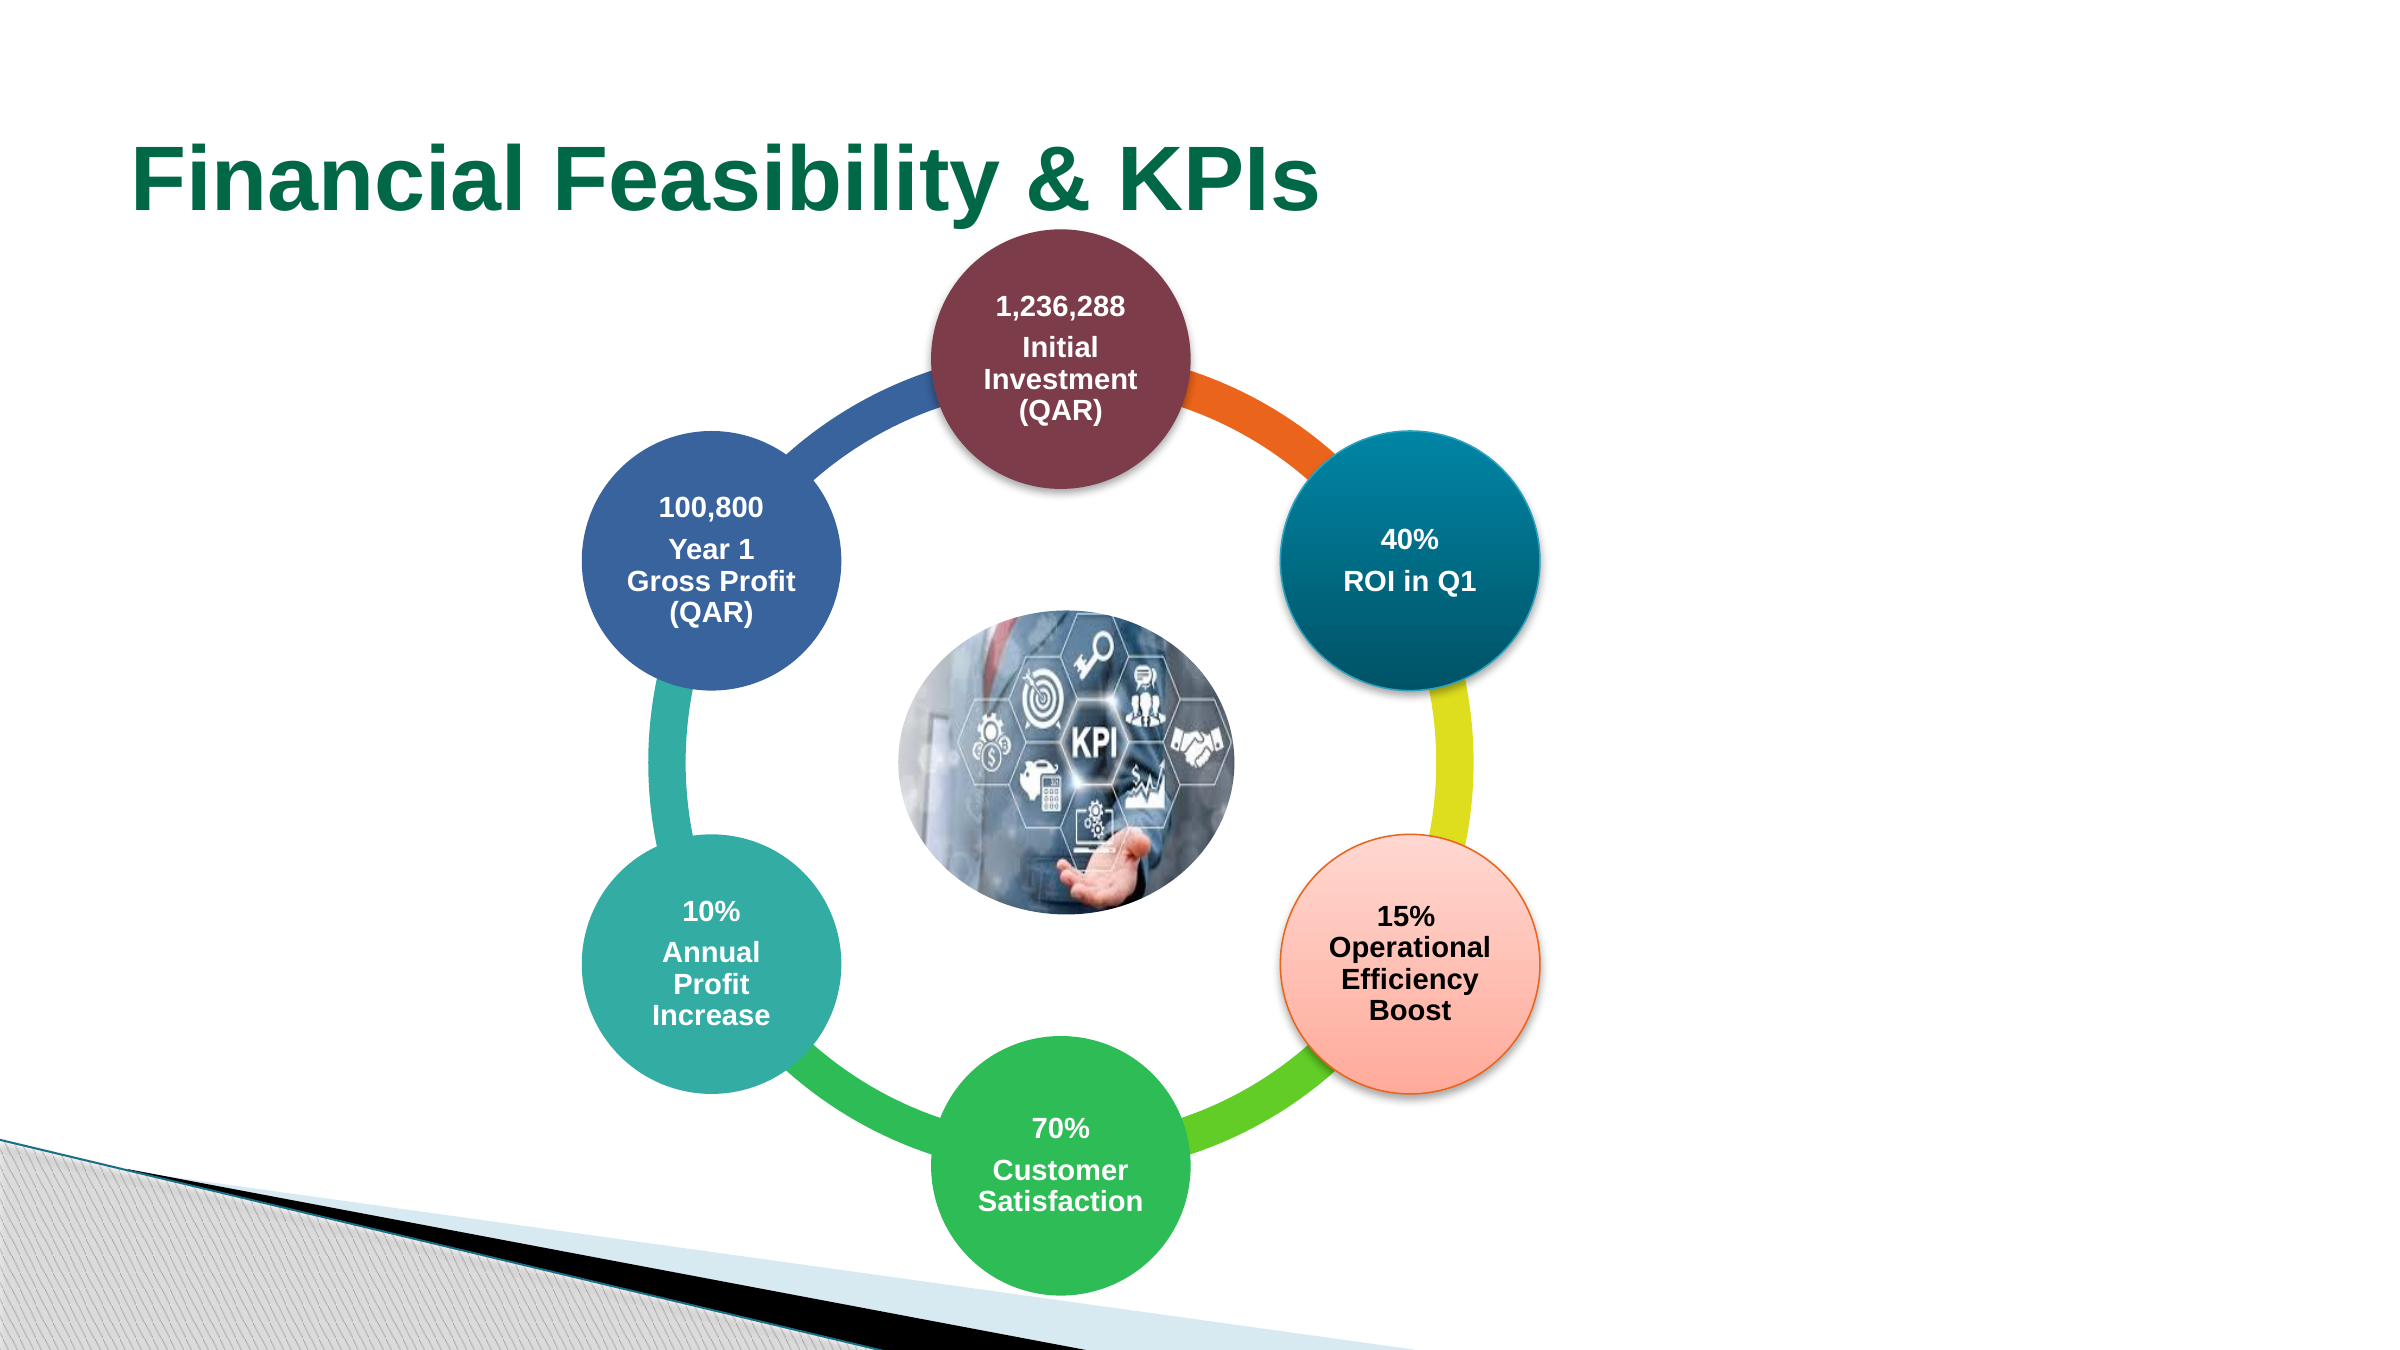

Financial Feasibility & KPIs

1,236,288
Initial Investment (QAR)
40%
ROI in Q1
15%  Operational Efficiency Boost
70%
Customer Satisfaction
10%
Annual Profit Increase
100,800
Year 1 Gross Profit (QAR)